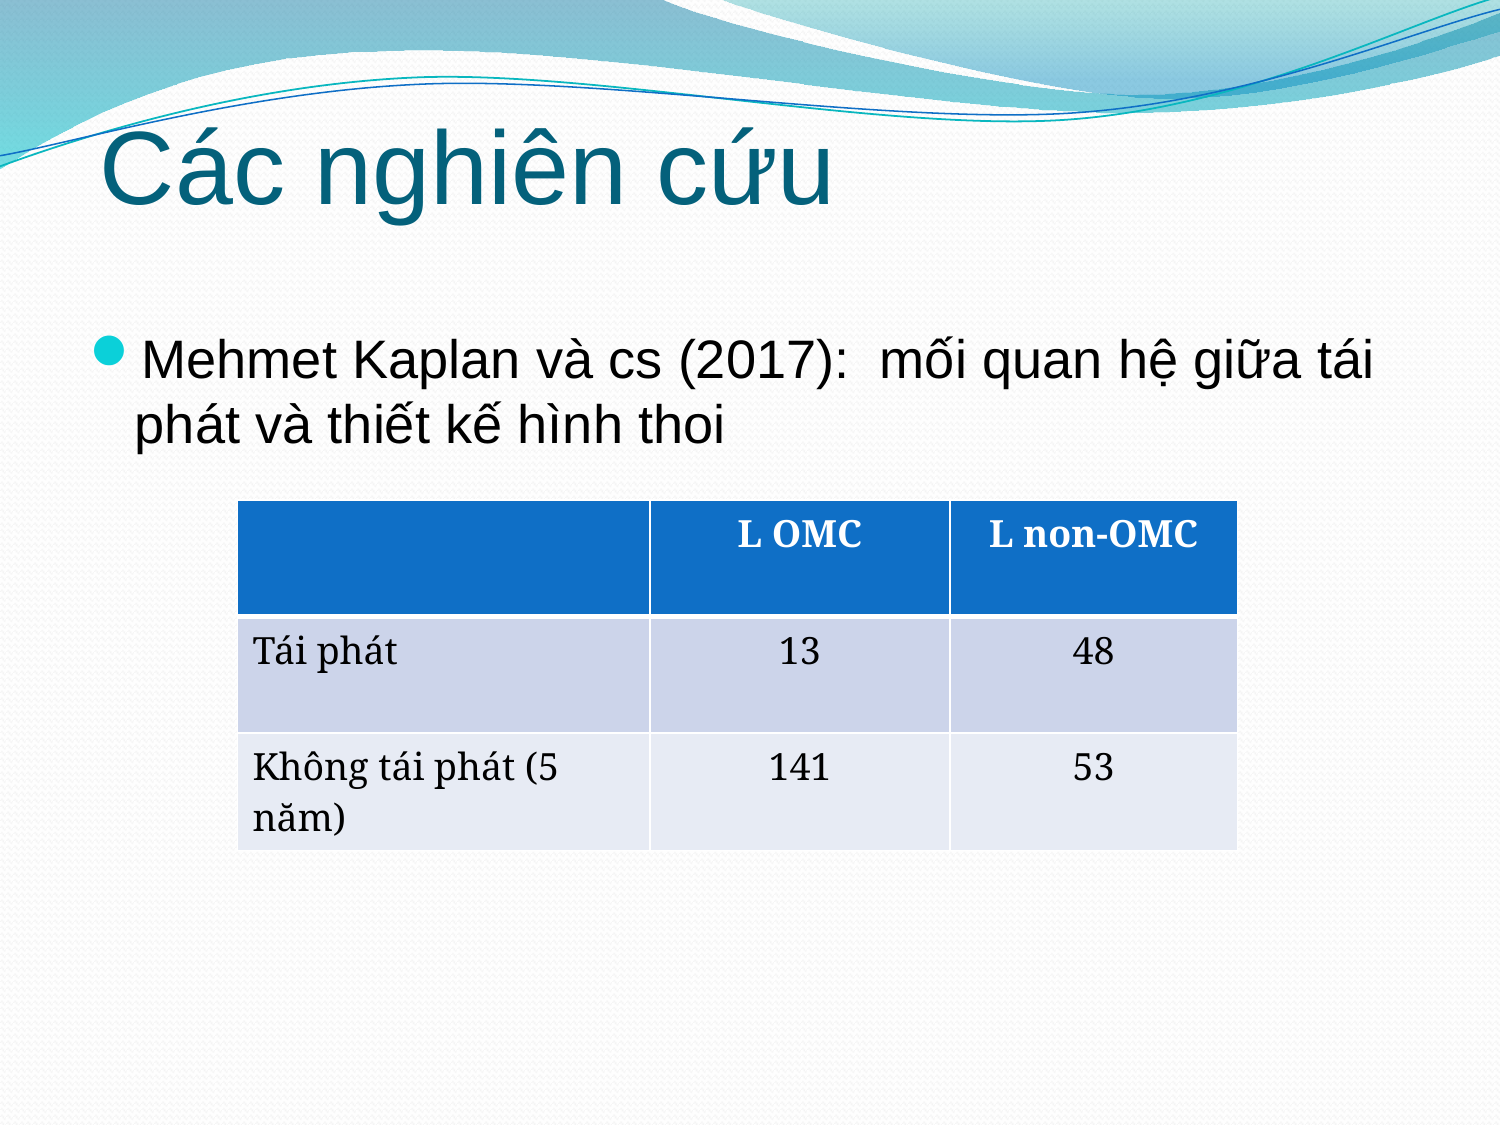

# Các nghiên cứu
Mehmet Kaplan và cs (2017):  mối quan hệ giữa tái phát và thiết kế hình thoi

|  | L OMC | L non-OMC |
| --- | --- | --- |
| Tái phát | 13 | 48 |
| Không tái phát (5 năm) | 141 | 53 |